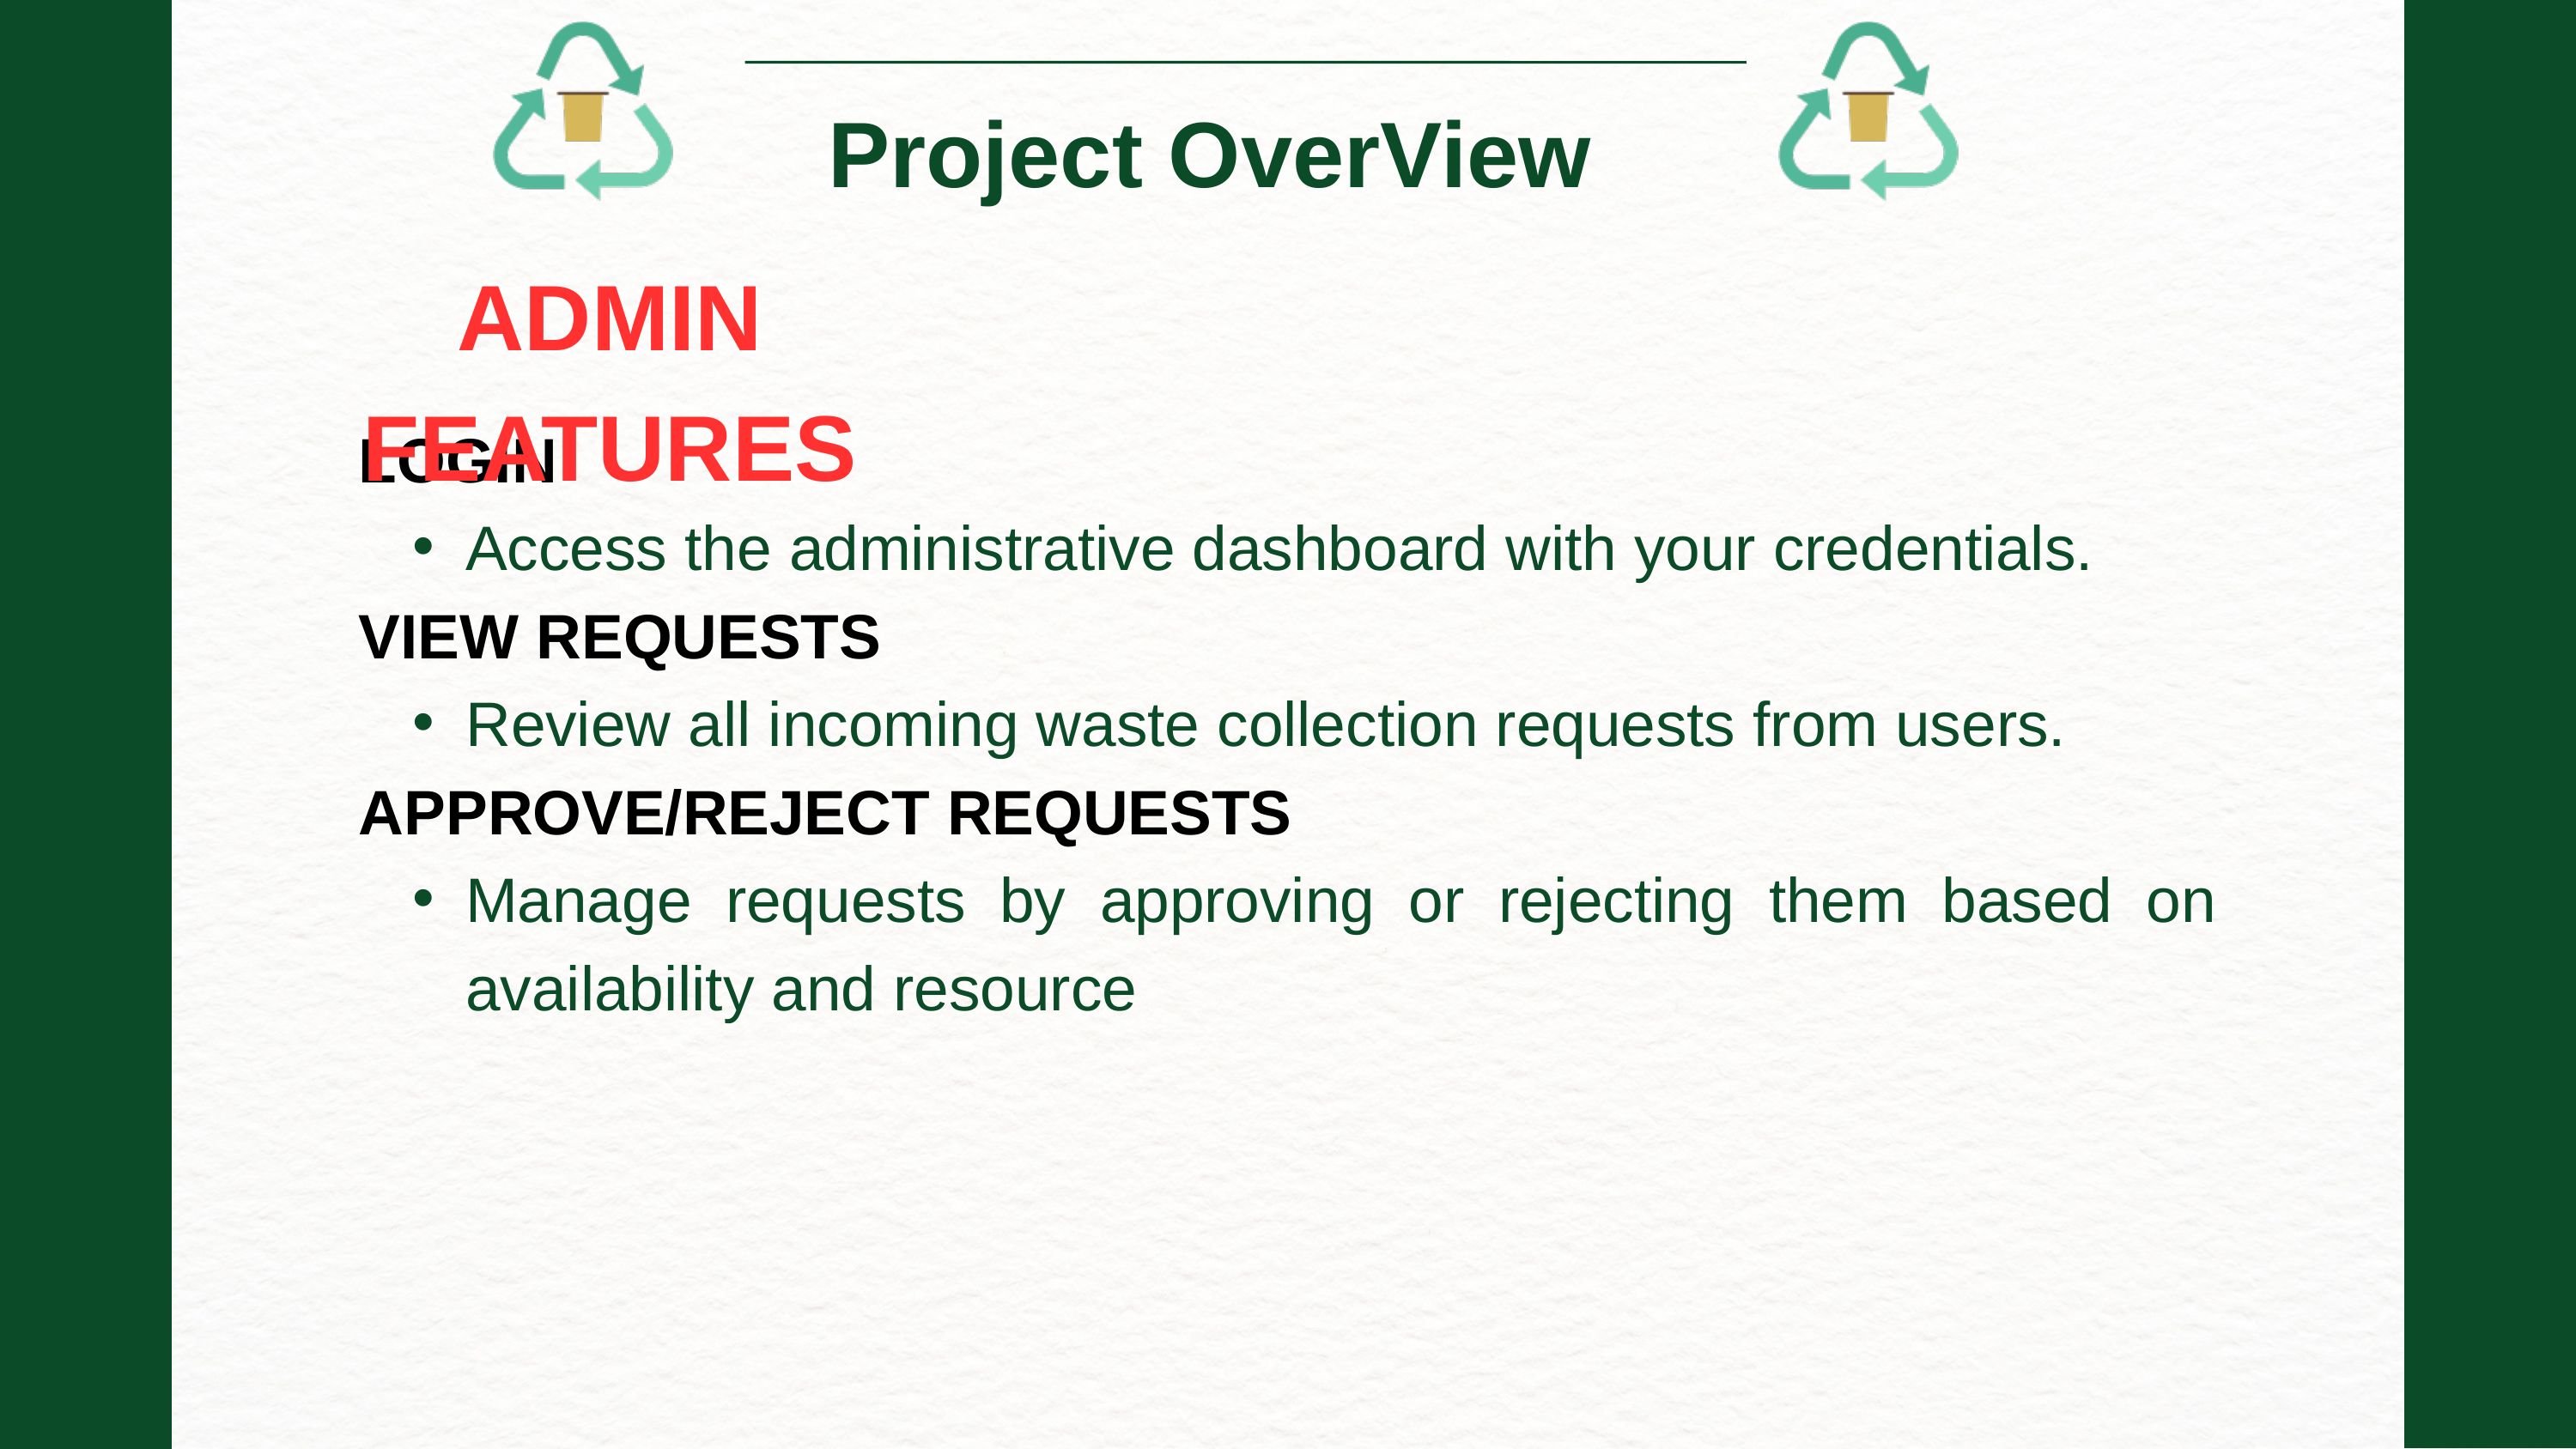

Project OverView
ADMIN FEATURES
LOGIN
Access the administrative dashboard with your credentials.
VIEW REQUESTS
Review all incoming waste collection requests from users.
APPROVE/REJECT REQUESTS
Manage requests by approving or rejecting them based on availability and resource